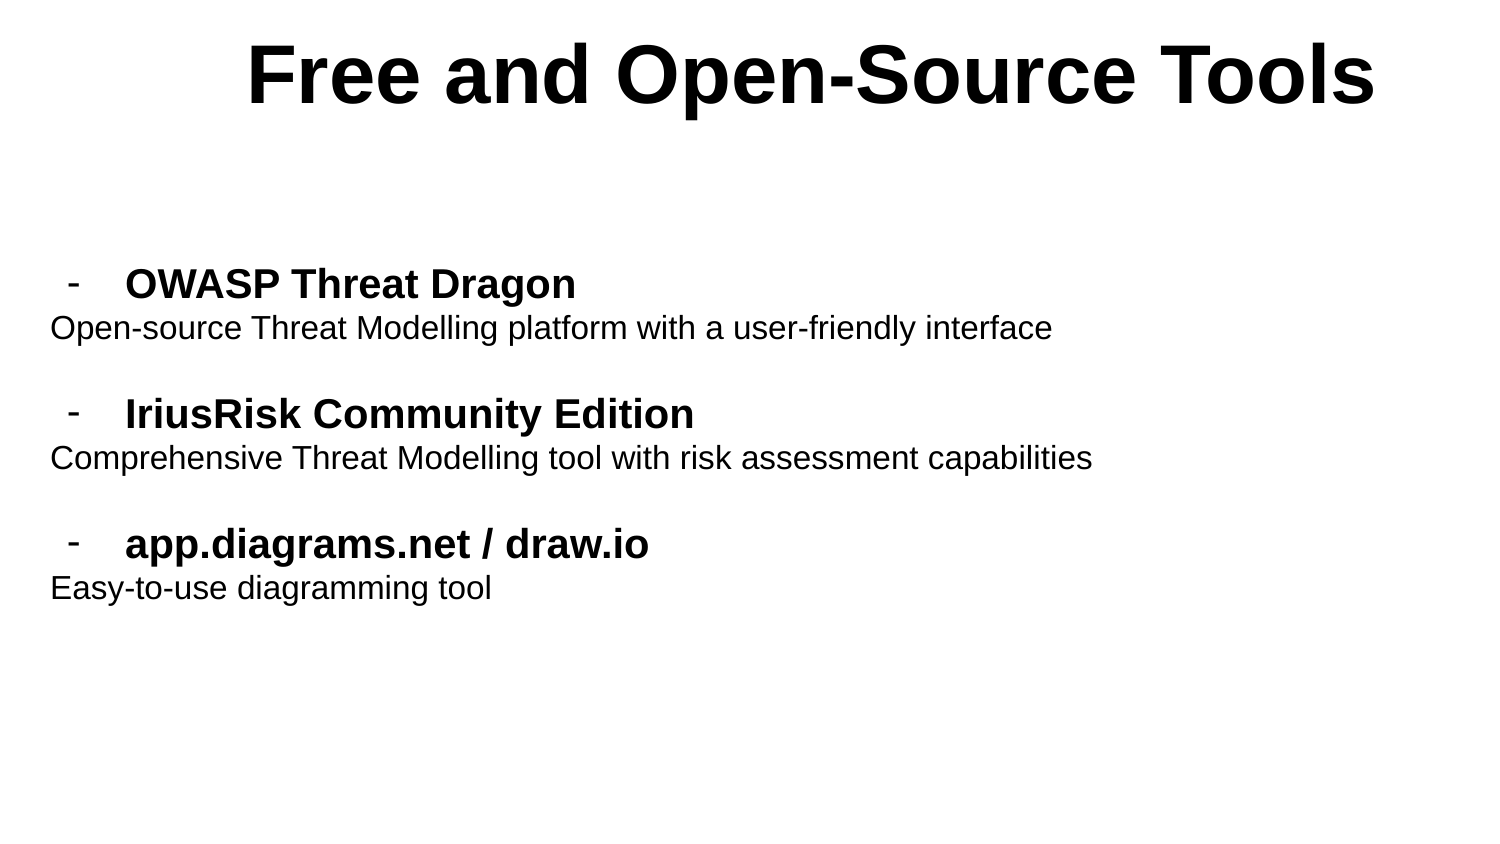

Free and Open-Source Tools

OWASP Threat Dragon
Open-source Threat Modelling platform with a user-friendly interface

IriusRisk Community Edition
Comprehensive Threat Modelling tool with risk assessment capabilities

app.diagrams.net / draw.io
Easy-to-use diagramming tool